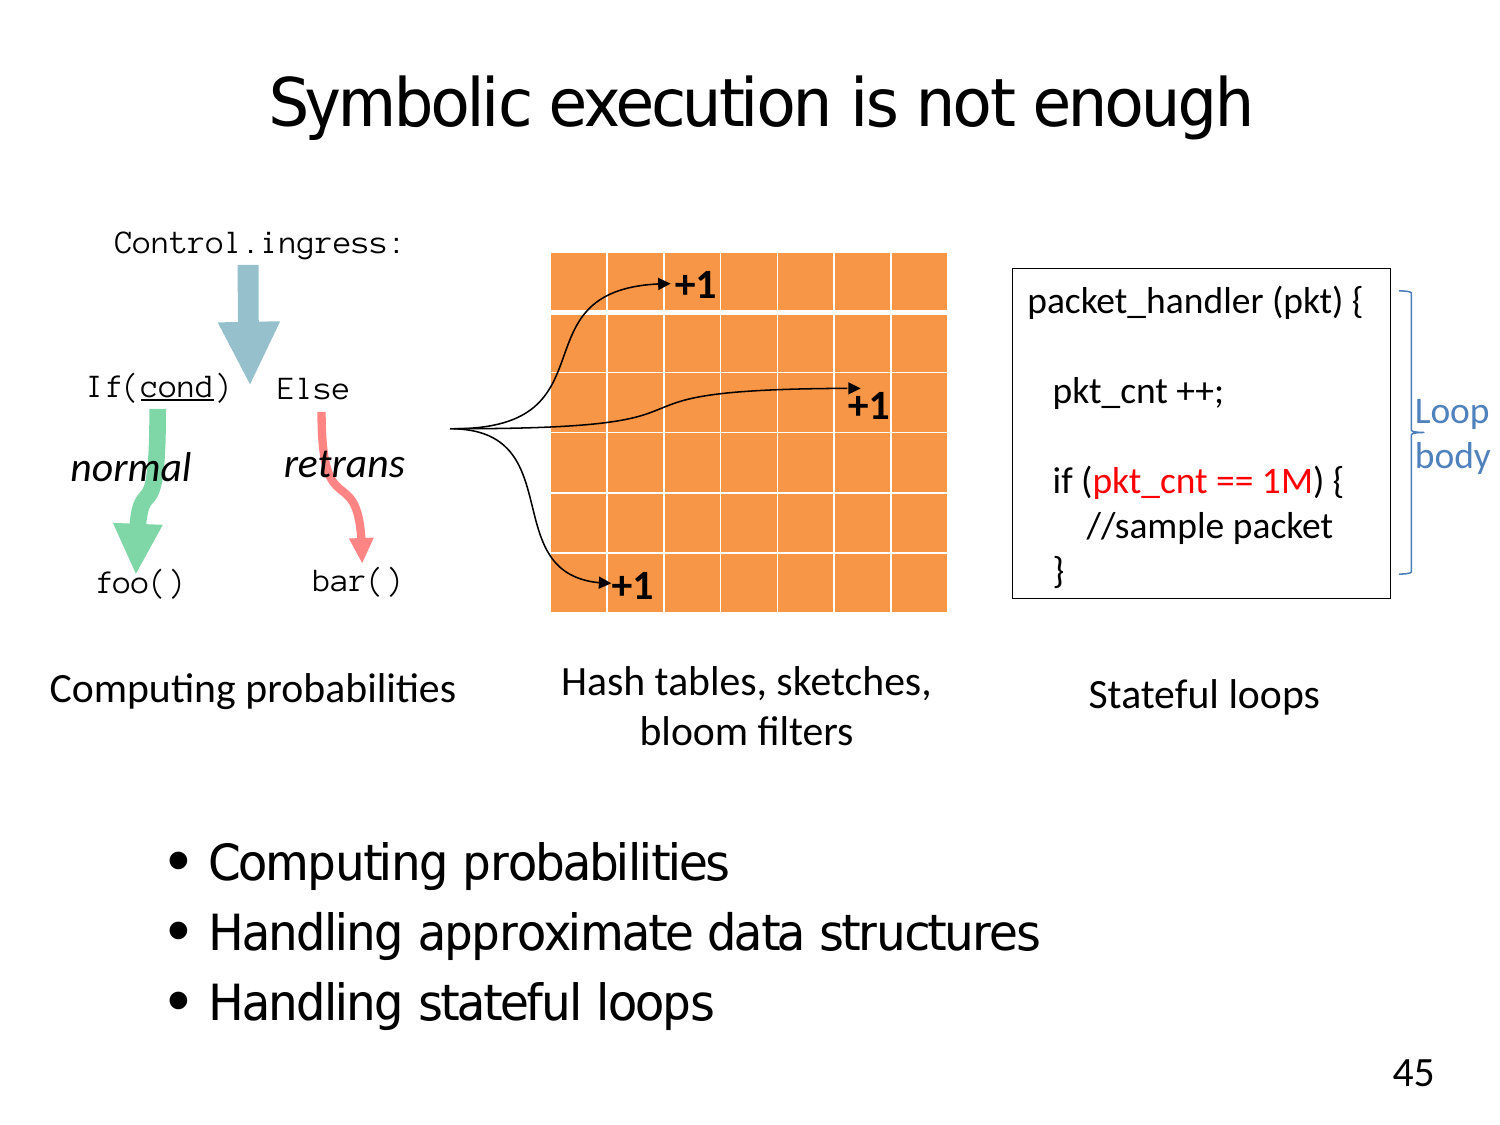

Symbolic execution is not enough

﻿Control.ingress:
If(cond)
Else
retrans
normal
bar()
foo()
+1
|  |  |  |  |  |  |  |
| --- | --- | --- | --- | --- | --- | --- |
|  |  |  |  |  |  |  |
|  |  |  |  |  |  |  |
|  |  |  |  |  |  |  |
|  |  |  |  |  |  |  |
|  |  |  |  |  |  |  |
packet_handler (pkt) {

   pkt_cnt ++;

   if (pkt_cnt == 1M) {
       //sample packet
   }

+1
Loop
body
+1
Hash tables, sketches, bloom filters
Computing probabilities
Stateful loops
Computing probabilities
Handling approximate data structures
Handling stateful loops
45